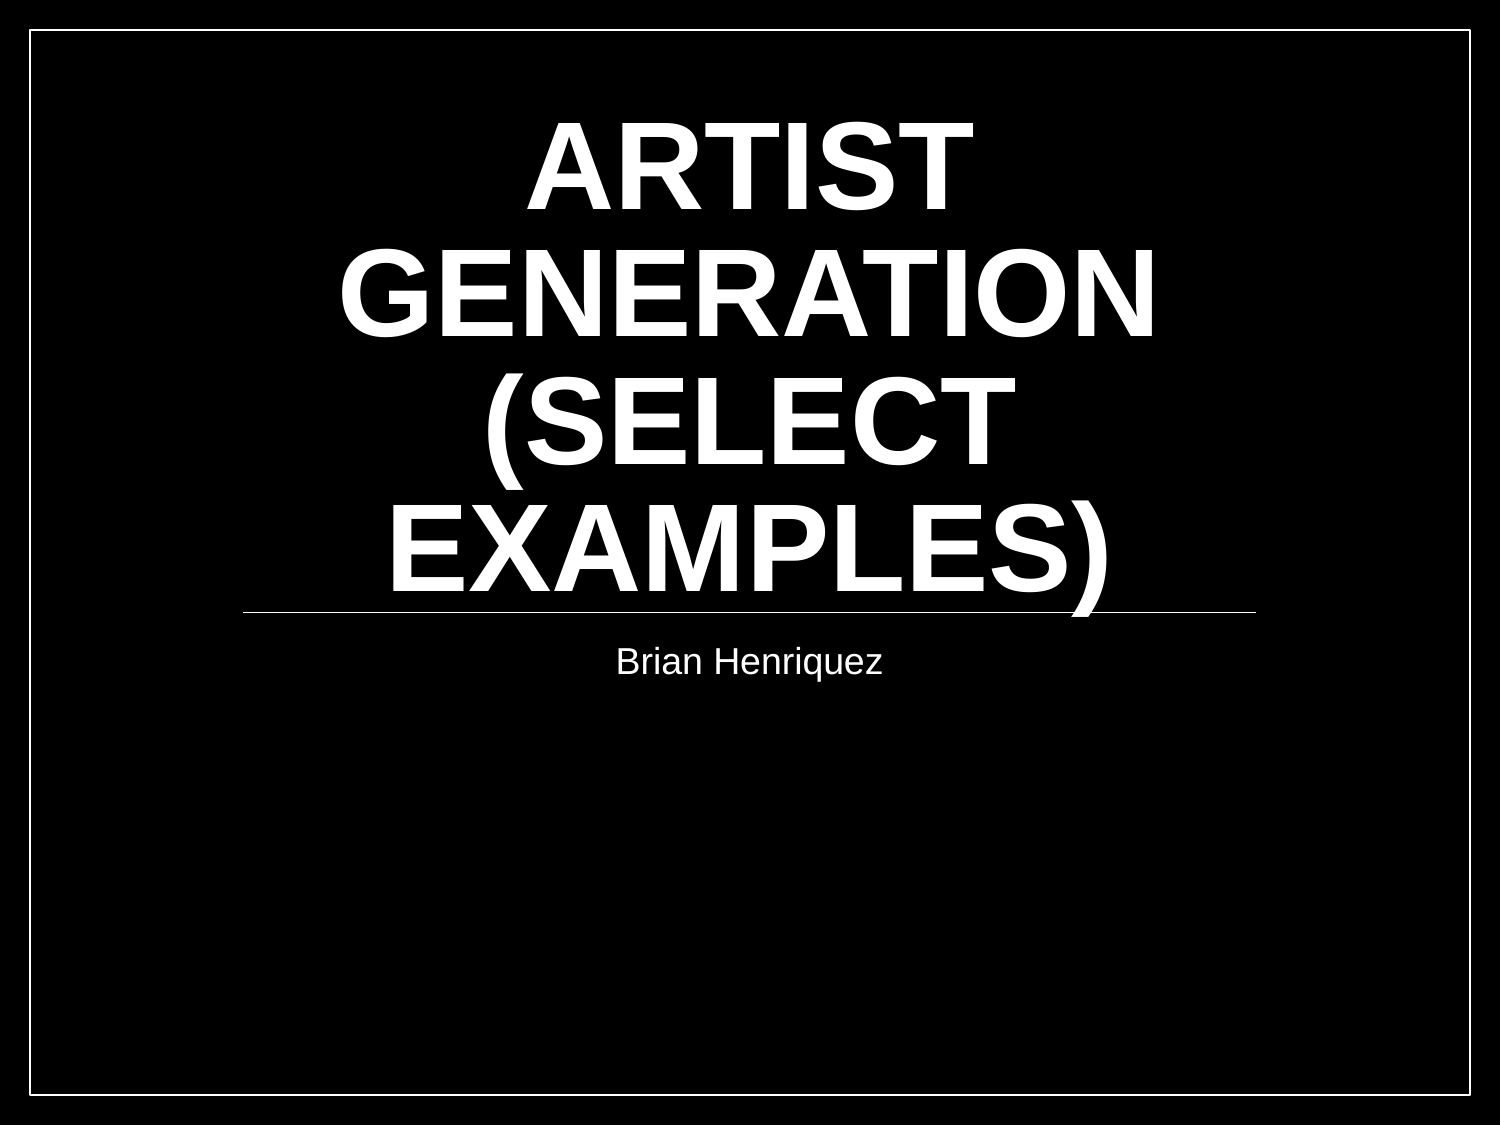

# Artist Generation (Select examples)
Brian Henriquez